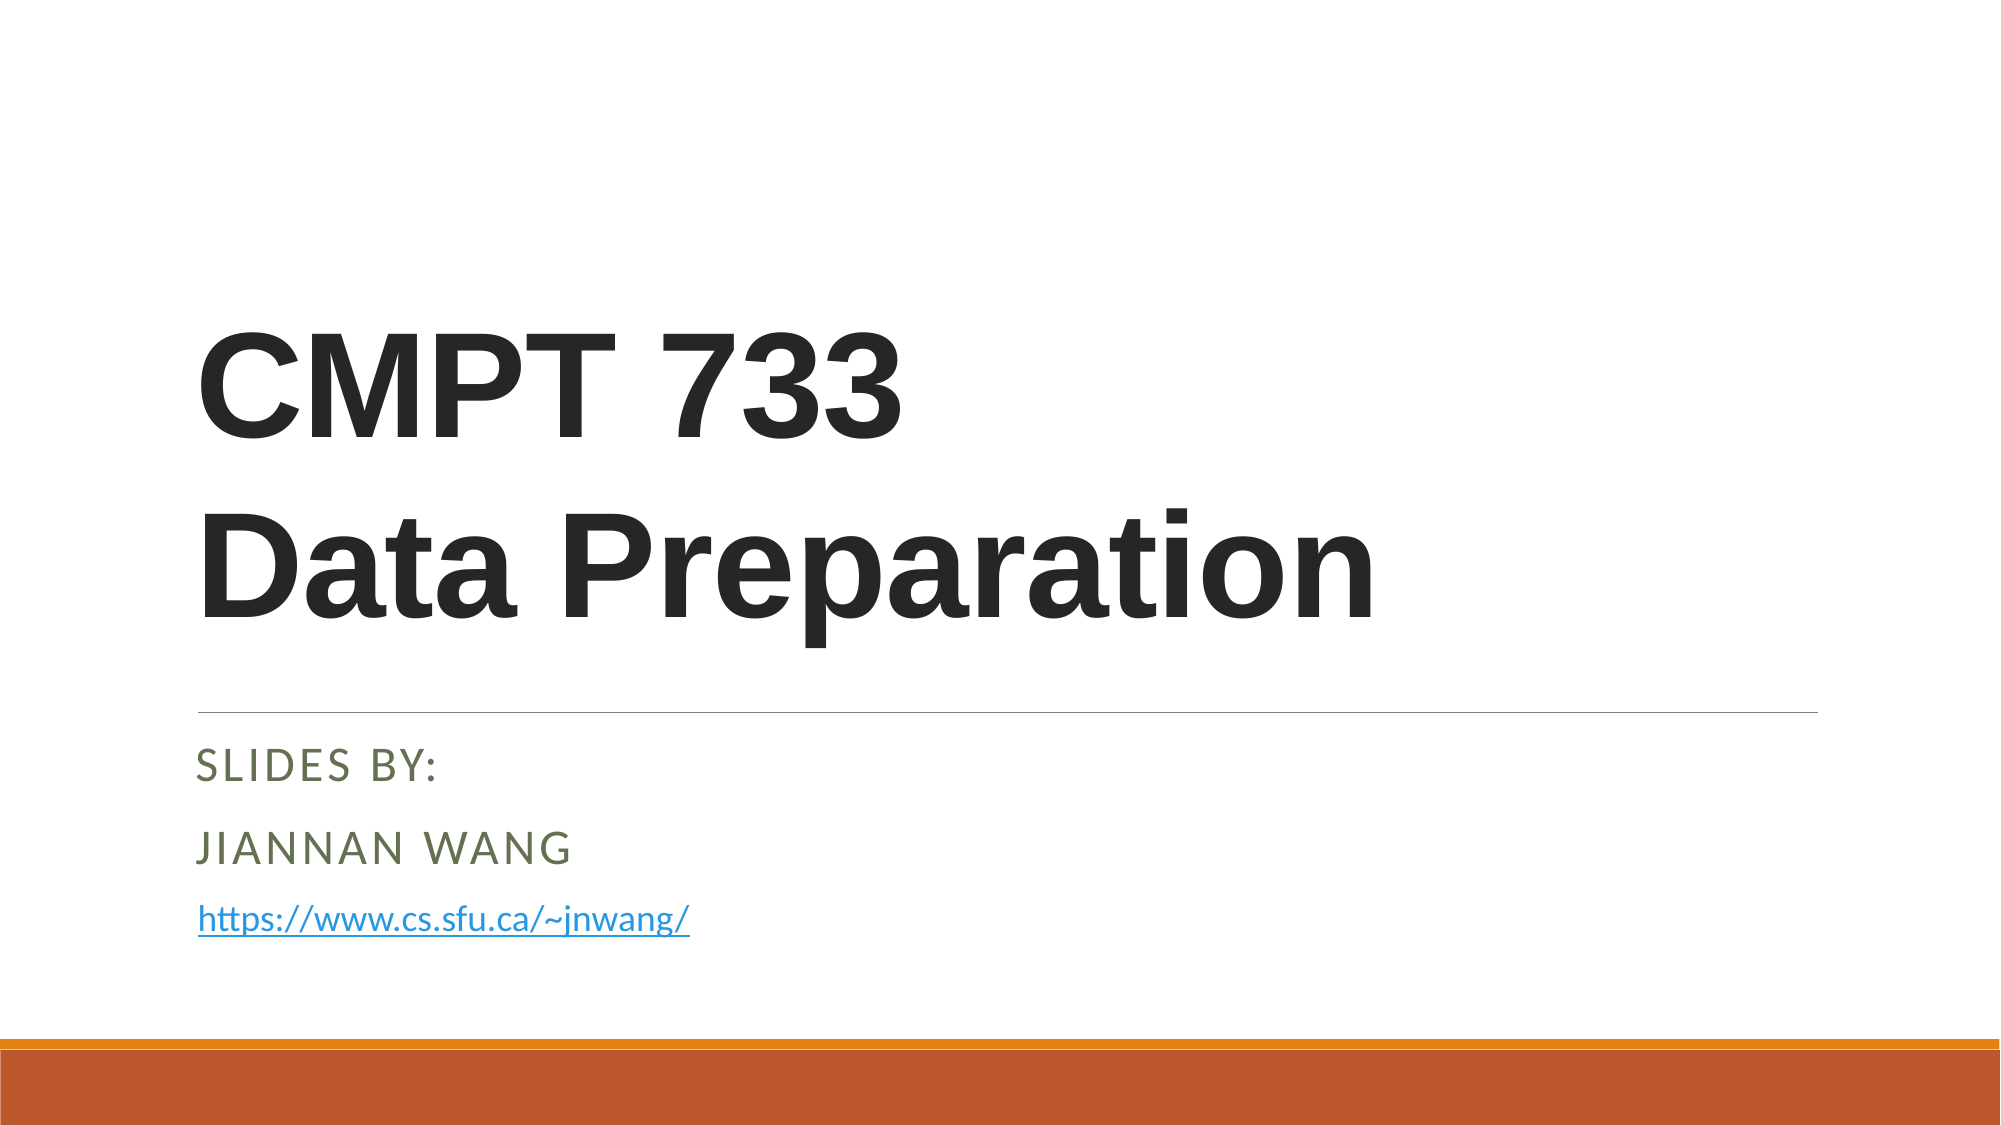

# CMPT 733 Data Preparation
Slides by:
Jiannan Wang
https://www.cs.sfu.ca/~jnwang/